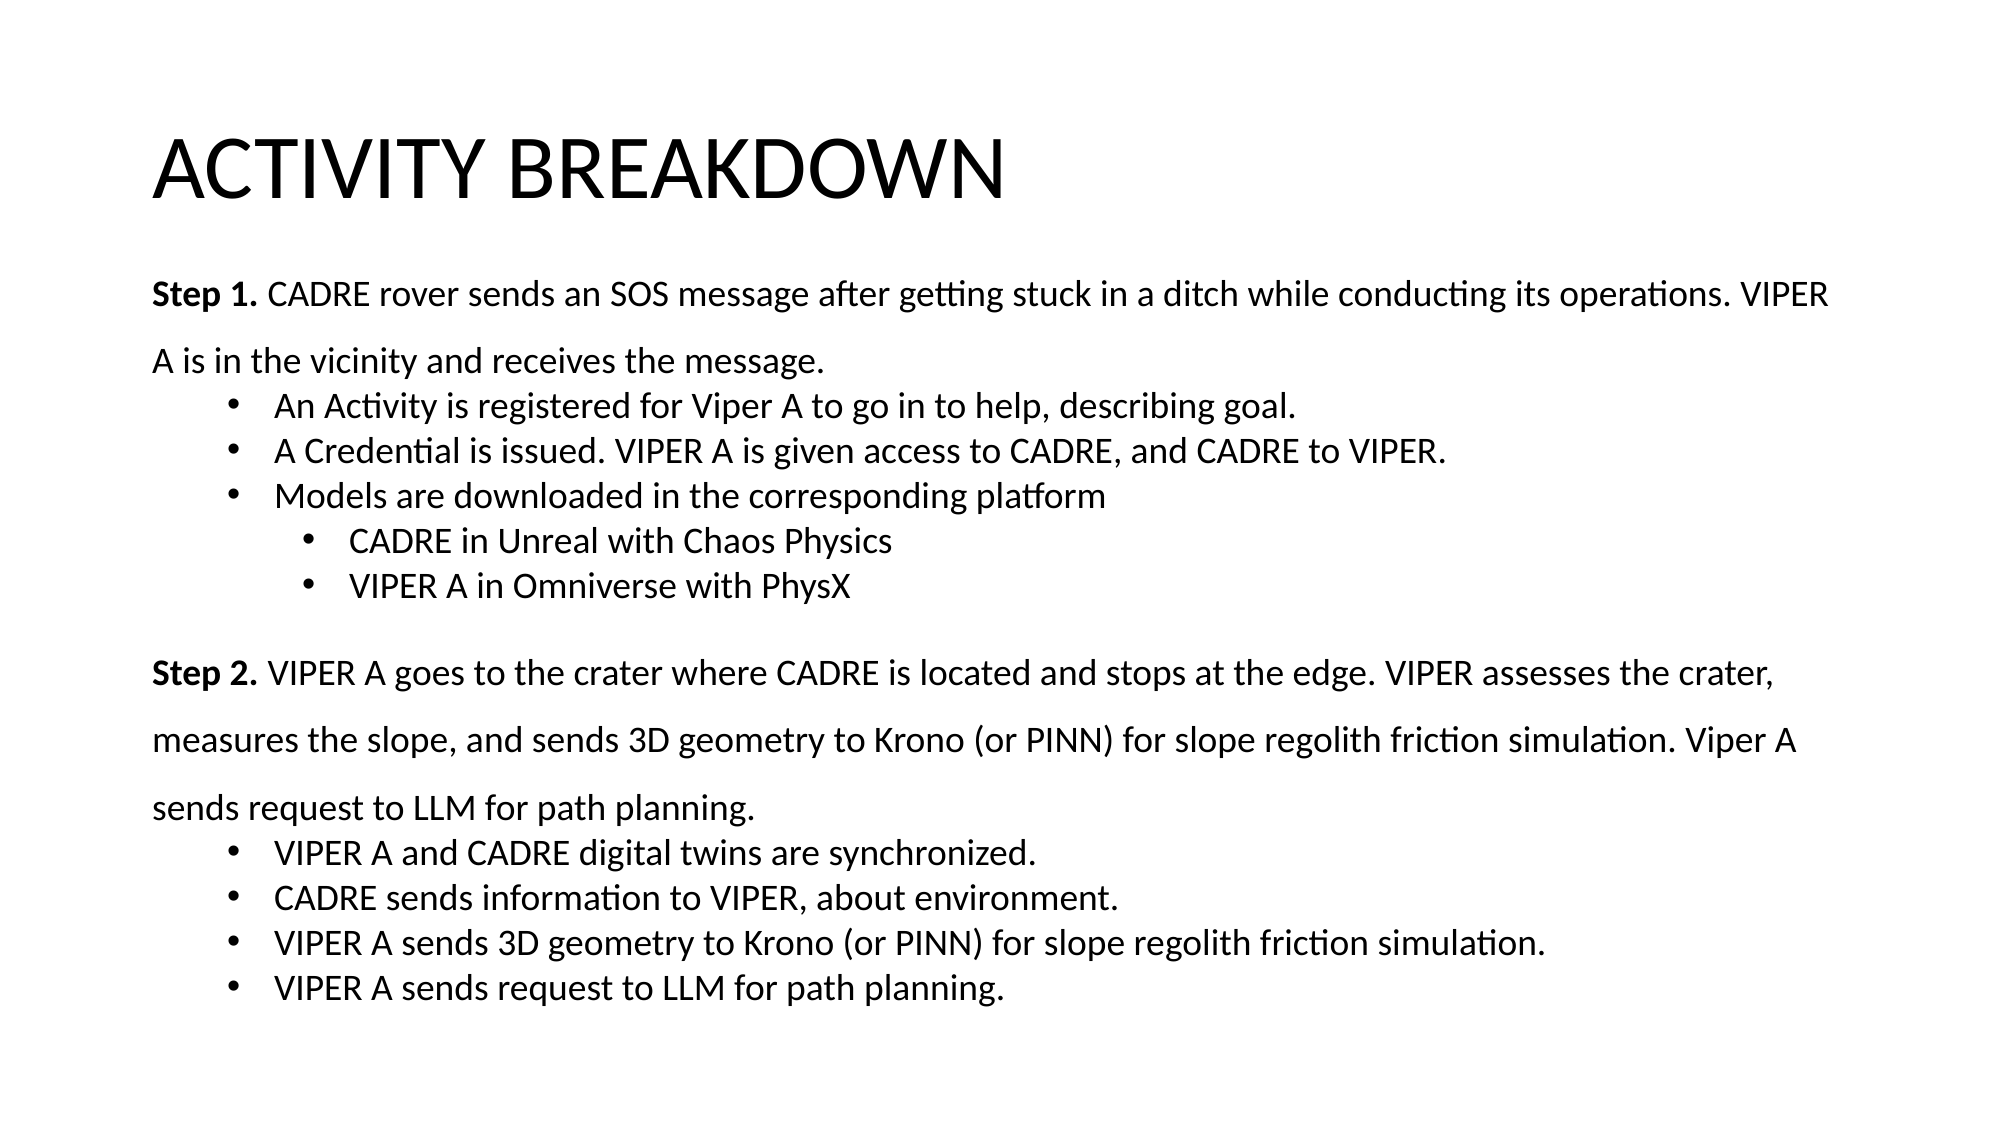

# ACTIVITY BREAKDOWN
Step 1. CADRE rover sends an SOS message after getting stuck in a ditch while conducting its operations. VIPER A is in the vicinity and receives the message.
An Activity is registered for Viper A to go in to help, describing goal.
A Credential is issued. VIPER A is given access to CADRE, and CADRE to VIPER.
Models are downloaded in the corresponding platform
CADRE in Unreal with Chaos Physics
VIPER A in Omniverse with PhysX
Step 2. VIPER A goes to the crater where CADRE is located and stops at the edge. VIPER assesses the crater, measures the slope, and sends 3D geometry to Krono (or PINN) for slope regolith friction simulation. Viper A sends request to LLM for path planning.
VIPER A and CADRE digital twins are synchronized.
CADRE sends information to VIPER, about environment.
VIPER A sends 3D geometry to Krono (or PINN) for slope regolith friction simulation.
VIPER A sends request to LLM for path planning.